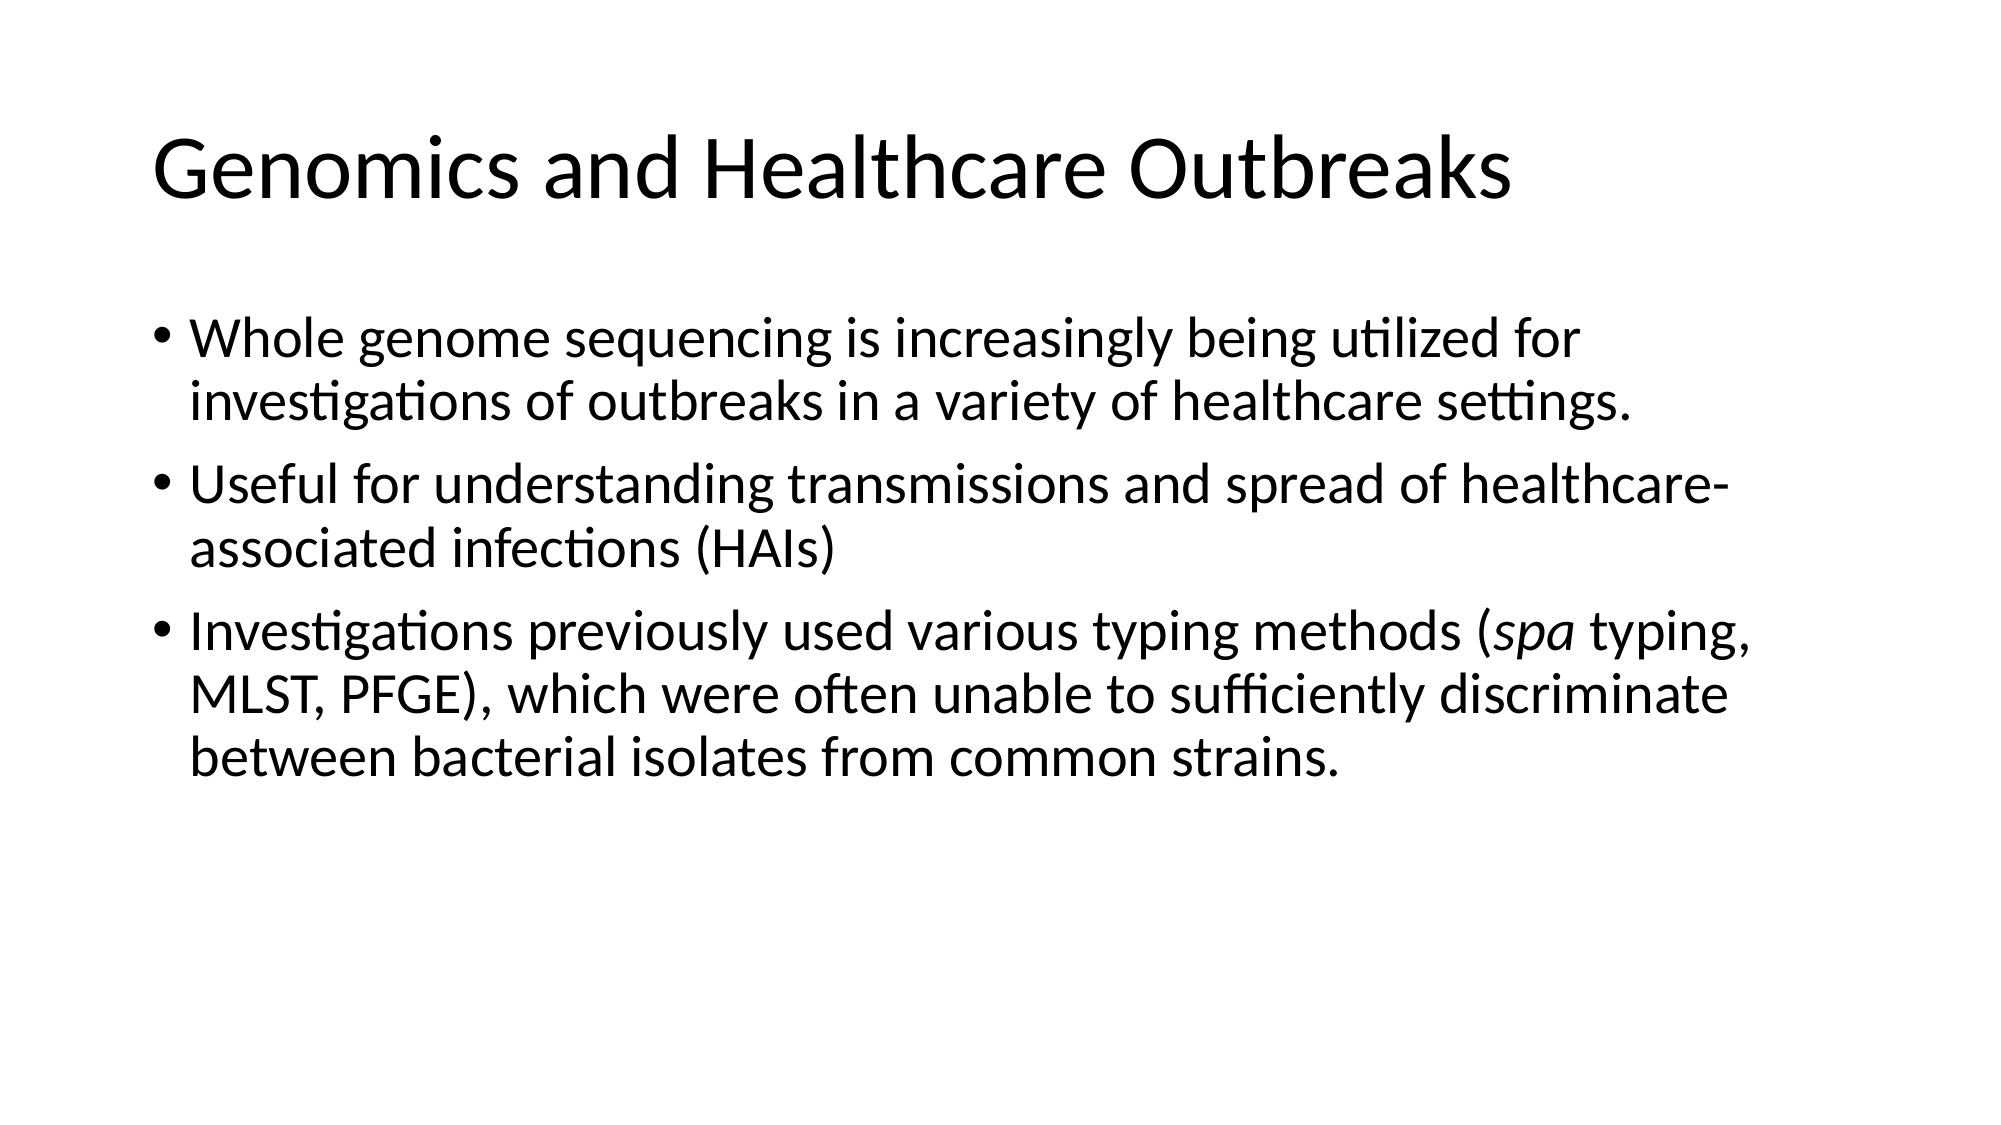

# Genomics and Healthcare Outbreaks
Whole genome sequencing is increasingly being utilized for investigations of outbreaks in a variety of healthcare settings.
Useful for understanding transmissions and spread of healthcare-associated infections (HAIs)
Investigations previously used various typing methods (spa typing, MLST, PFGE), which were often unable to sufficiently discriminate between bacterial isolates from common strains.